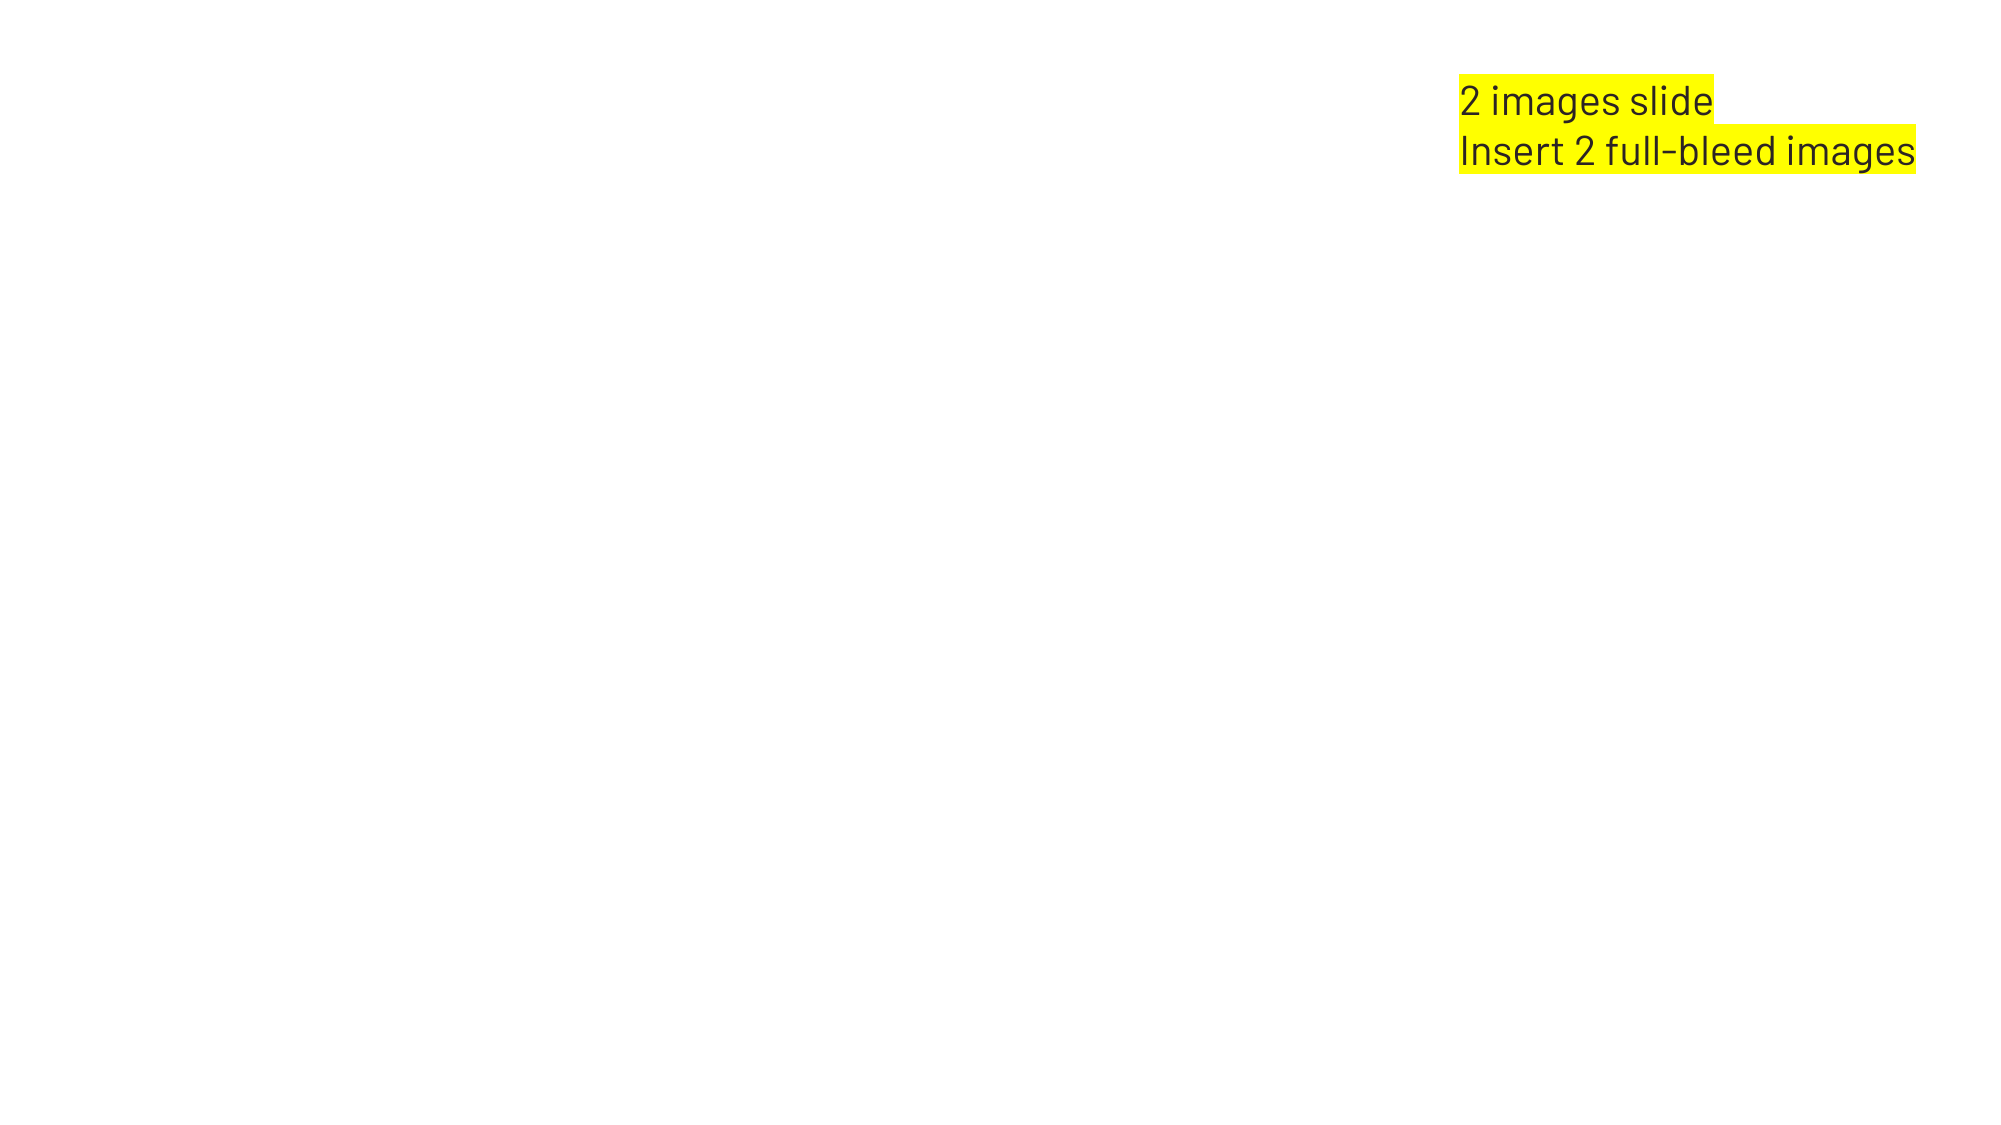

2 images slide
Insert 2 full-bleed images